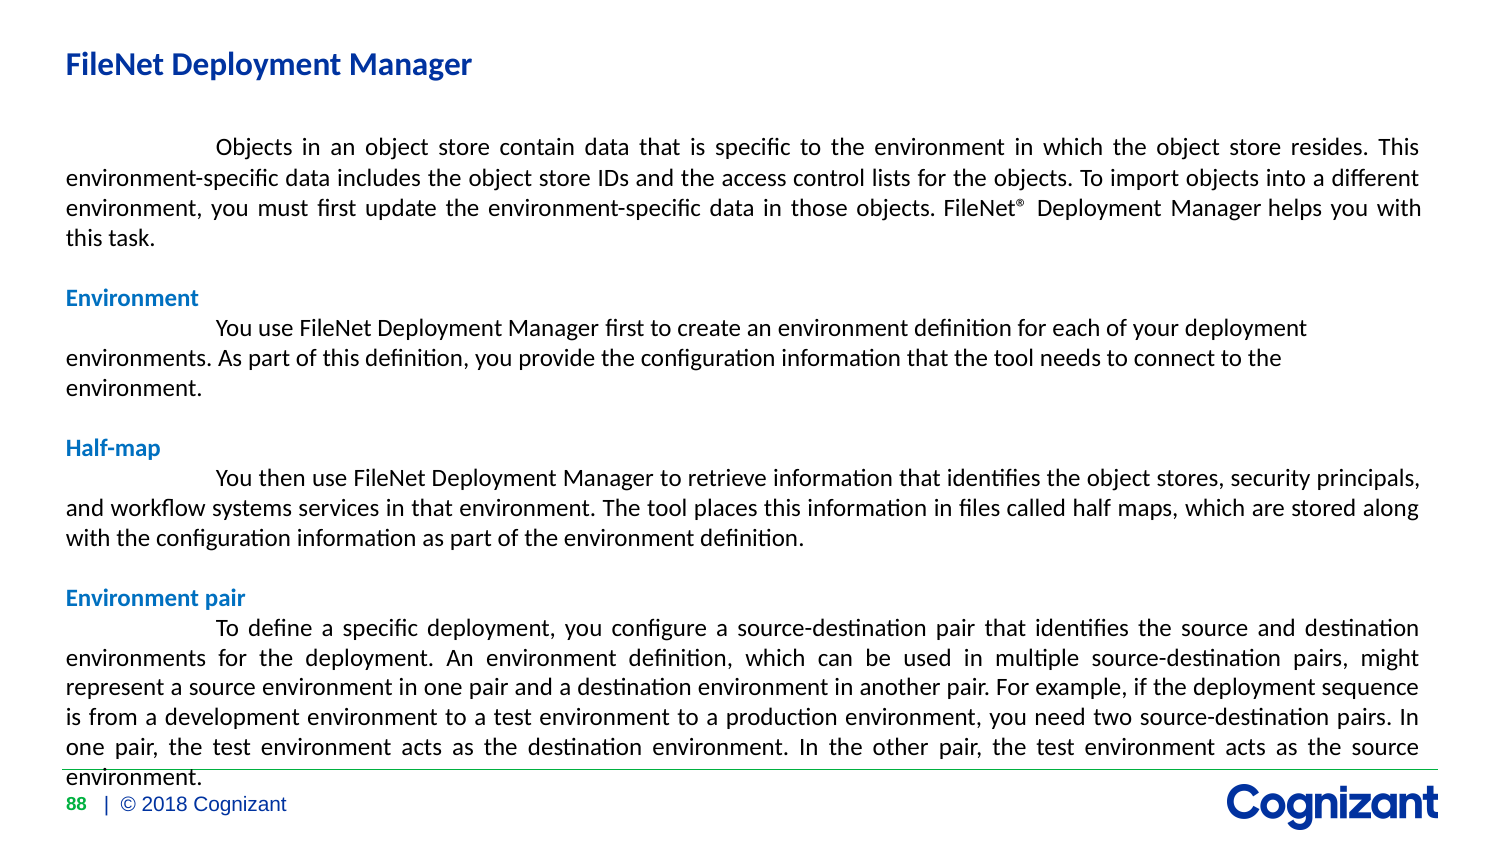

FileNet Deployment Manager
	Objects in an object store contain data that is specific to the environment in which the object store resides. This environment-specific data includes the object store IDs and the access control lists for the objects. To import objects into a different environment, you must first update the environment-specific data in those objects. FileNet® Deployment Manager helps you with this task.

Environment
	You use FileNet Deployment Manager first to create an environment definition for each of your deployment environments. As part of this definition, you provide the configuration information that the tool needs to connect to the environment.

Half-map
	You then use FileNet Deployment Manager to retrieve information that identifies the object stores, security principals, and workflow systems services in that environment. The tool places this information in files called half maps, which are stored along with the configuration information as part of the environment definition.

Environment pair
	To define a specific deployment, you configure a source-destination pair that identifies the source and destination environments for the deployment. An environment definition, which can be used in multiple source-destination pairs, might represent a source environment in one pair and a destination environment in another pair. For example, if the deployment sequence is from a development environment to a test environment to a production environment, you need two source-destination pairs. In one pair, the test environment acts as the destination environment. In the other pair, the test environment acts as the source environment.

88